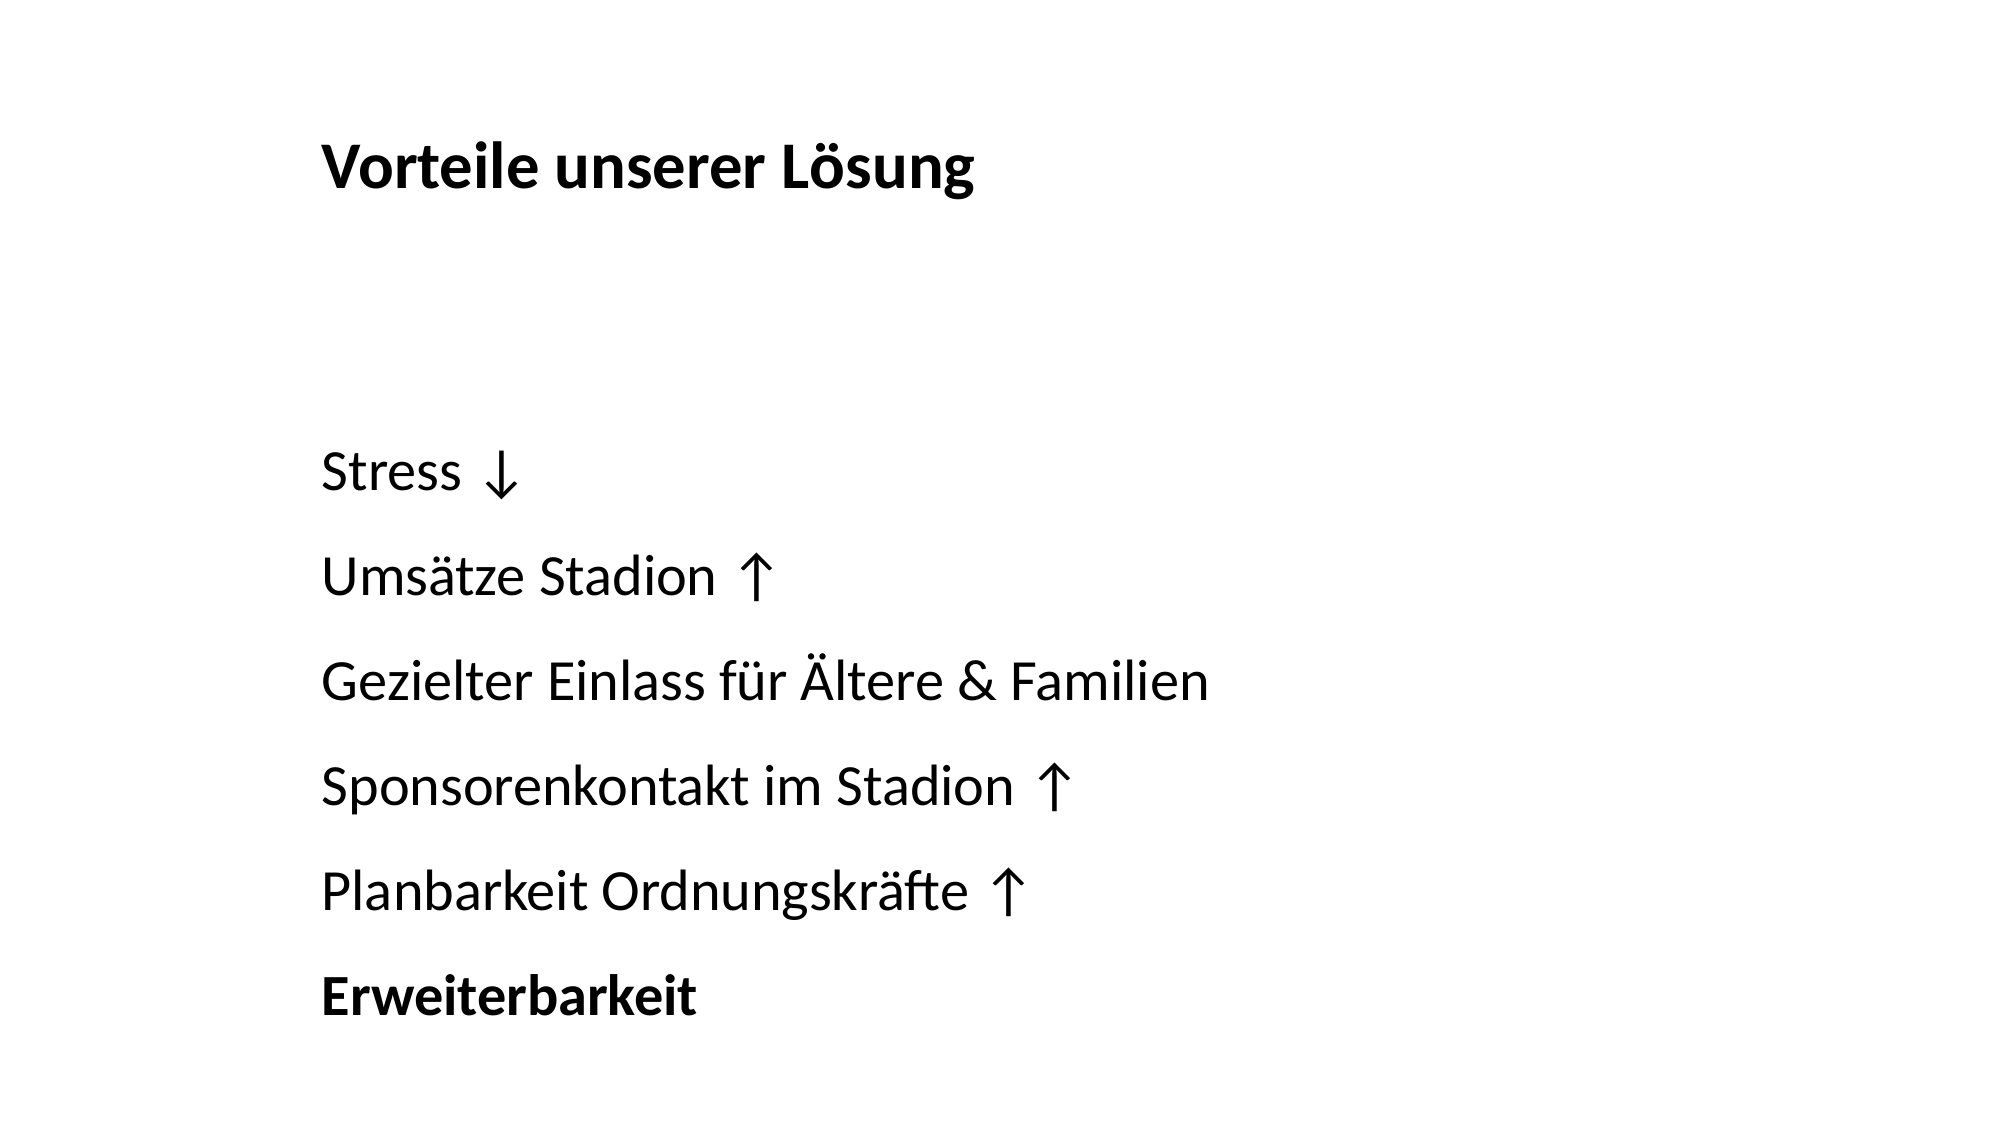

Vorteile unserer Lösung

Stress ↓
Umsätze Stadion ↑
Gezielter Einlass für Ältere & Familien
Sponsorenkontakt im Stadion ↑
Planbarkeit Ordnungskräfte ↑
Erweiterbarkeit